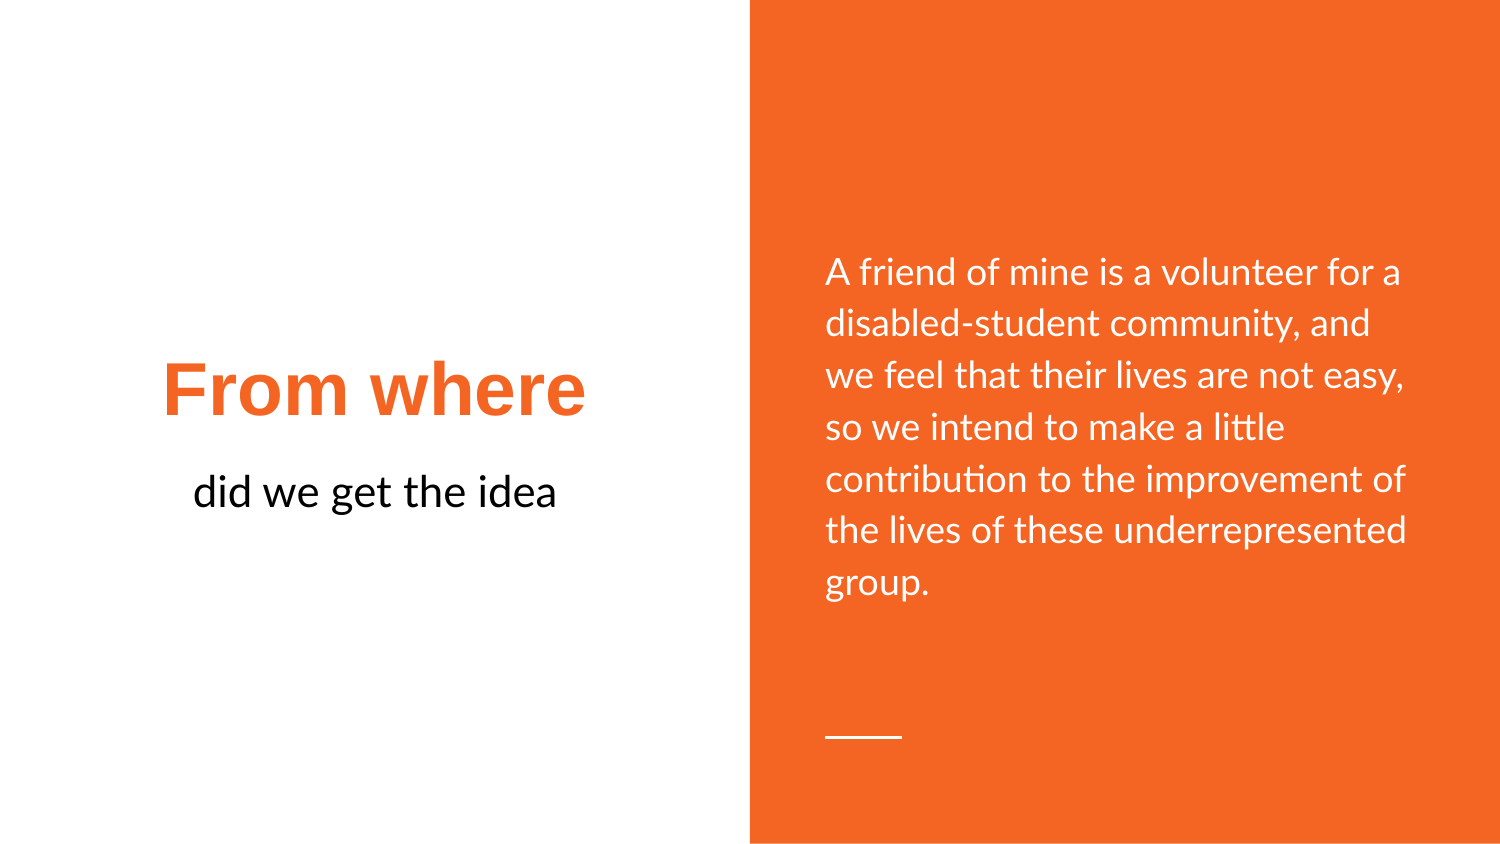

A friend of mine is a volunteer for a disabled-student community, and we feel that their lives are not easy, so we intend to make a little contribution to the improvement of the lives of these underrepresented group.
# From where
did we get the idea